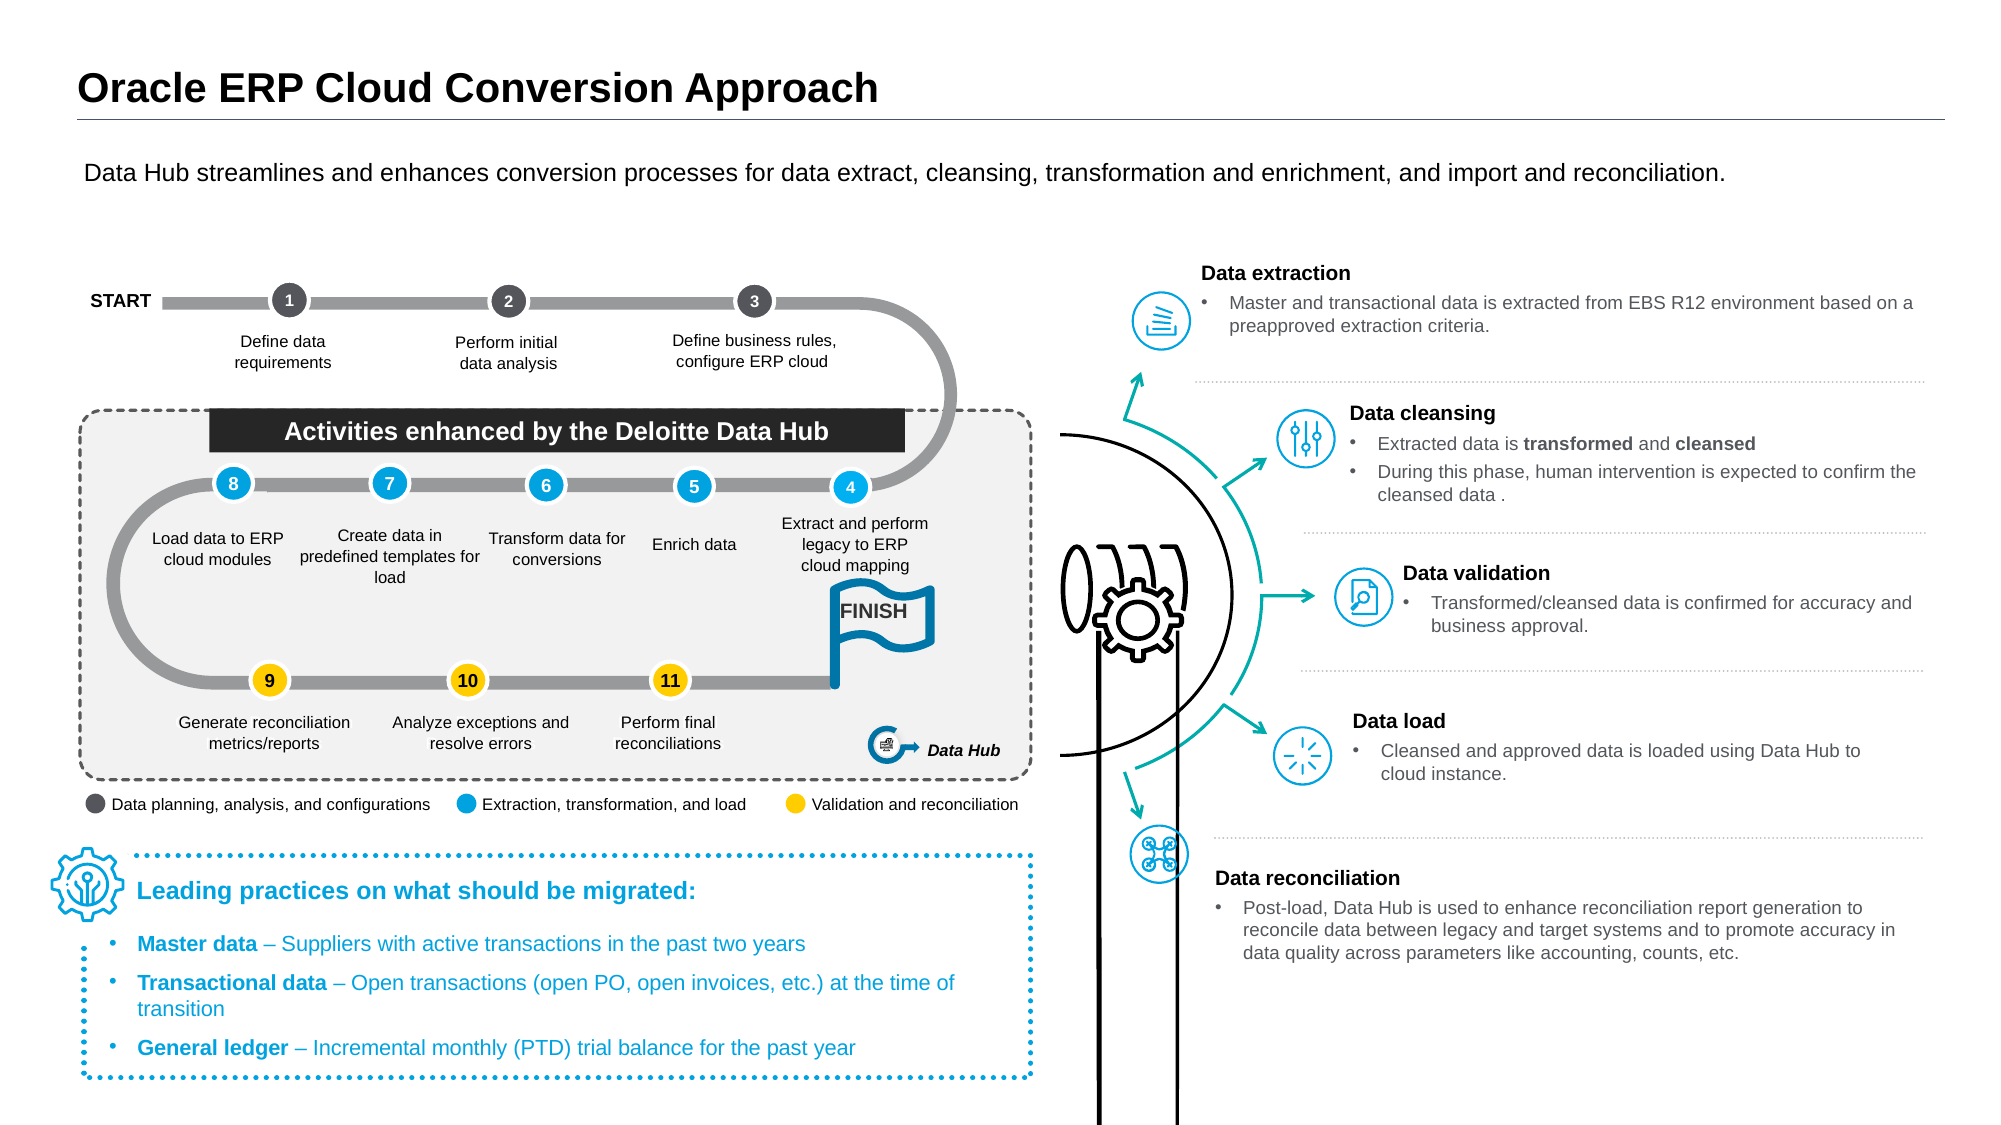

# Oracle ERP Cloud Conversion Approach
Data Hub streamlines and enhances conversion processes for data extract, cleansing, transformation and enrichment, and import and reconciliation.

Data extraction
Master and transactional data is extracted from EBS R12 environment based on a preapproved extraction criteria.
1
3
2
START

Define business rules, configure ERP cloud
Define data requirements
Perform initial
data analysis
Data cleansing
Extracted data is transformed and cleansed
During this phase, human intervention is expected to confirm the cleansed data .
Activities enhanced by the Deloitte Data Hub

8
7
6
5
4

Extract and perform legacy to ERP
cloud mapping
Create data in predefined templates for load
Load data to ERP cloud modules
Transform data for conversions
Enrich data

Data validation
Transformed/cleansed data is confirmed for accuracy and business approval.

 FINISH
9
10
11
Generate Reconciliation Metrics/Reports
Generate reconciliation metrics/reports
Analyze Exceptions and Resolve Errors
Analyze exceptions and resolve errors
Perform Final
Reconciliations
Perform final
reconciliations
Data load
Cleansed and approved data is loaded using Data Hub to
cloud instance.

Data Hub
Data planning, analysis, and configurations
Extraction, transformation, and load

Validation and reconciliation

Data reconciliation
Post-load, Data Hub is used to enhance reconciliation report generation to reconcile data between legacy and target systems and to promote accuracy in data quality across parameters like accounting, counts, etc.
Leading practices on what should be migrated:
Master data – Suppliers with active transactions in the past two years
Transactional data – Open transactions (open PO, open invoices, etc.) at the time of transition
General ledger – Incremental monthly (PTD) trial balance for the past year